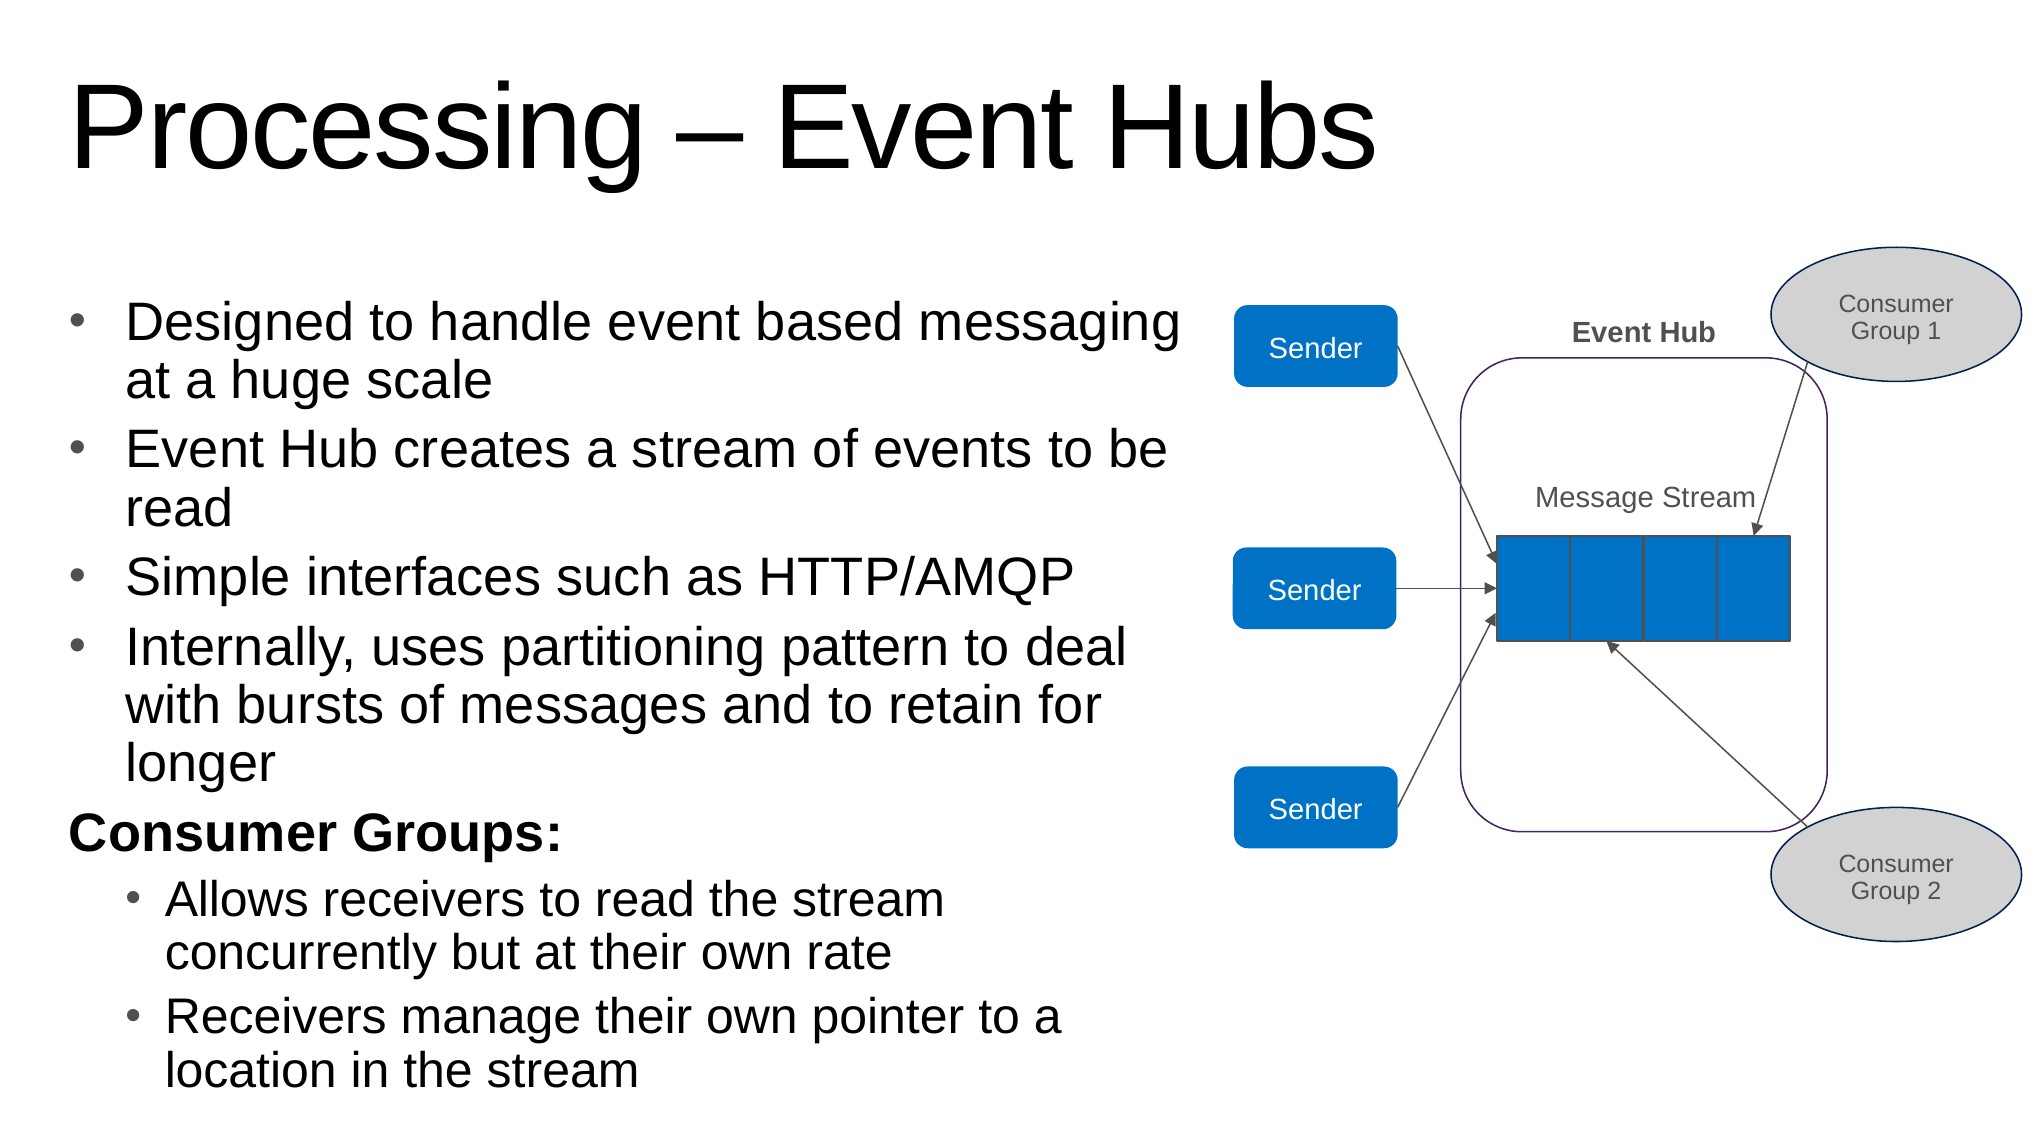

# Processing – Event Hubs
Consumer Group 1
Designed to handle event based messaging at a huge scale
Event Hub creates a stream of events to be read
Simple interfaces such as HTTP/AMQP
Internally, uses partitioning pattern to deal with bursts of messages and to retain for longer
Consumer Groups:
Allows receivers to read the stream concurrently but at their own rate
Receivers manage their own pointer to a location in the stream
Event Hub
Sender

Message Stream

Sender
Sender
Consumer Group 2